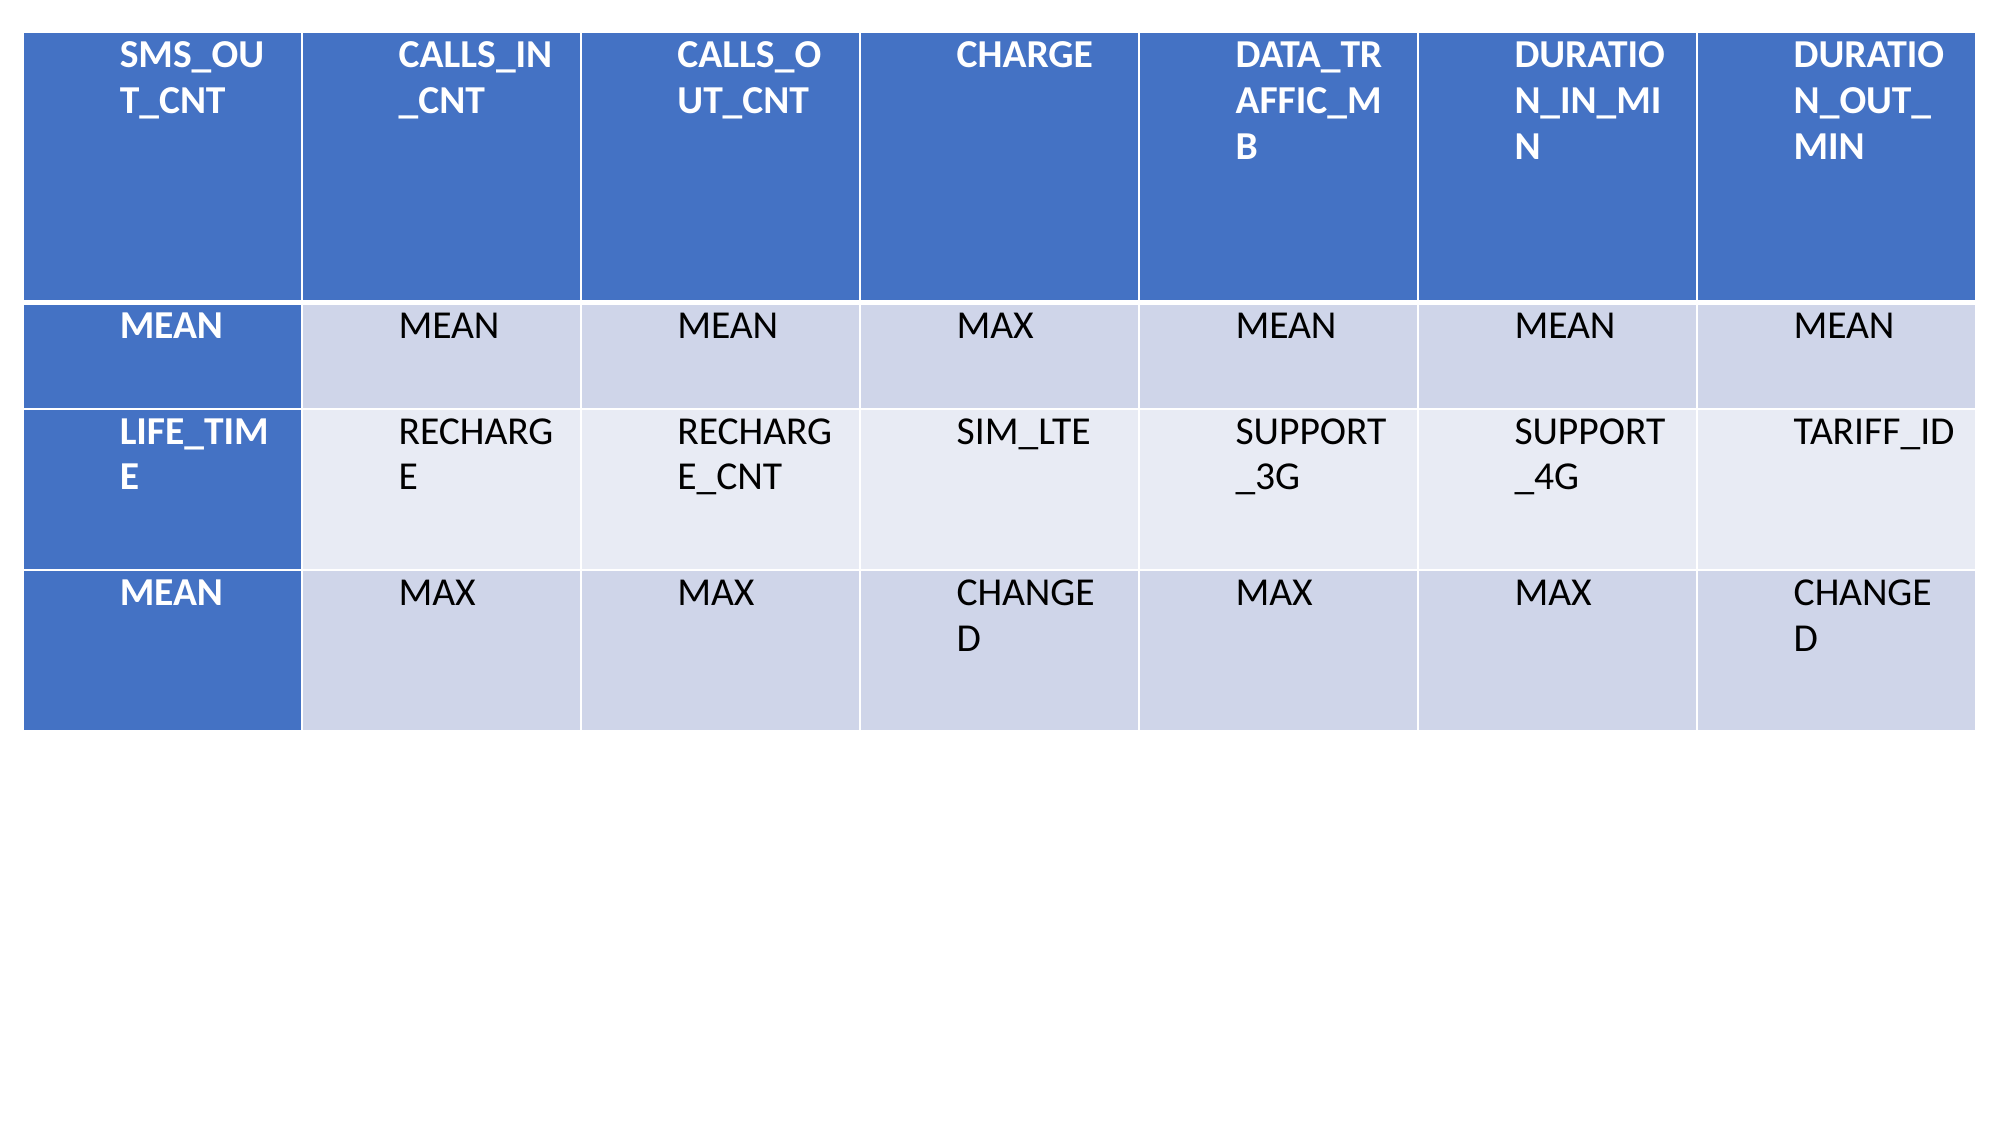

| SMS\_OUT\_CNT | CALLS\_IN\_CNT | CALLS\_OUT\_CNT | CHARGE | DATA\_TRAFFIC\_MB | DURATION\_IN\_MIN | DURATION\_OUT\_MIN |
| --- | --- | --- | --- | --- | --- | --- |
| MEAN | MEAN | MEAN | MAX | MEAN | MEAN | MEAN |
| LIFE\_TIME | RECHARGE | RECHARGE\_CNT | SIM\_LTE | SUPPORT\_3G | SUPPORT\_4G | TARIFF\_ID |
| MEAN | MAX | MAX | CHANGED | MAX | MAX | CHANGED |
#